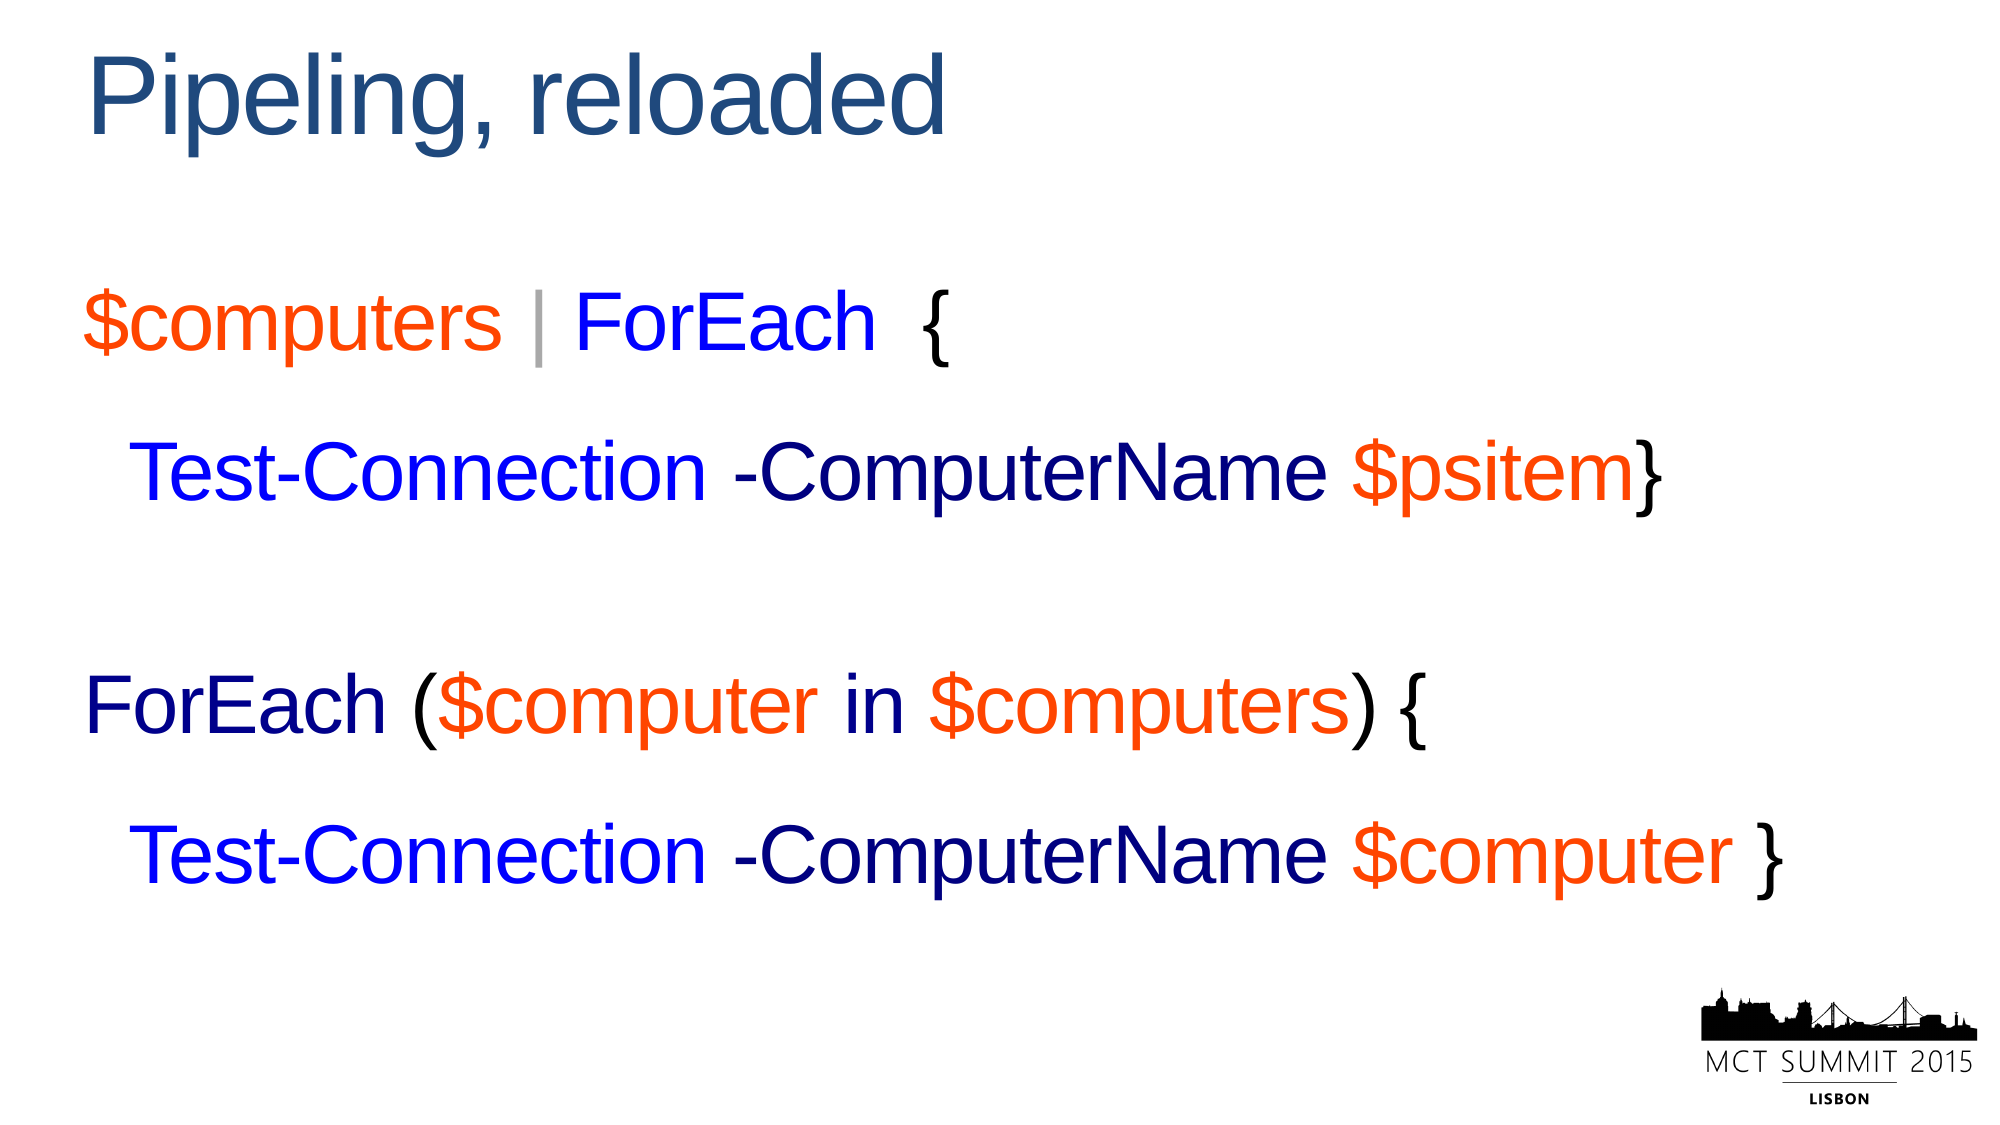

# Pipeling, reloaded
$computers | ForEach  {
  Test-Connection -ComputerName $psitem}
ForEach ($computer in $computers) {
  Test-Connection -ComputerName $computer }